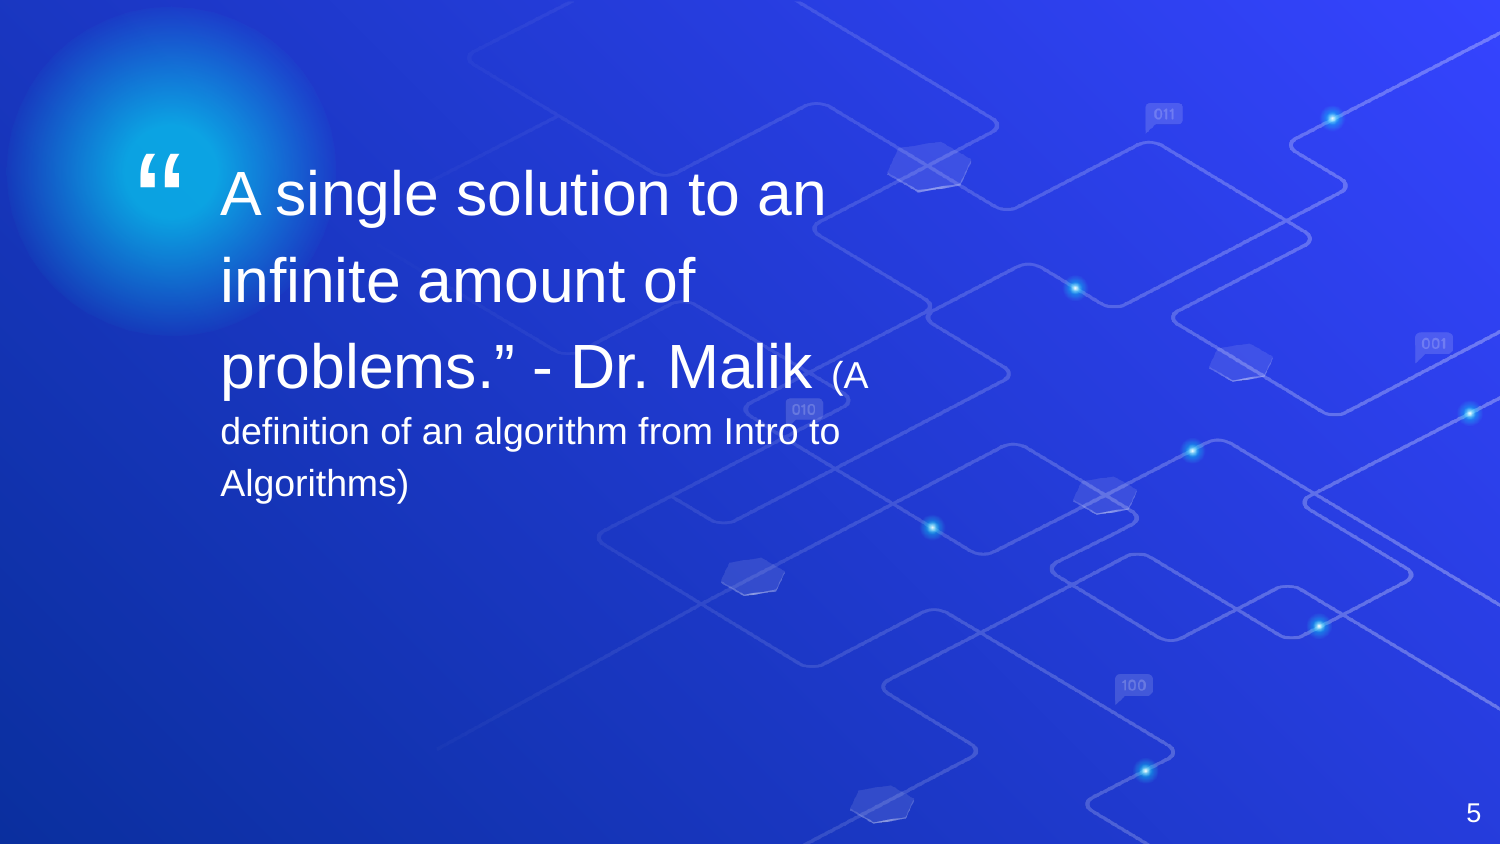

A single solution to an infinite amount of problems.” - Dr. Malik (A definition of an algorithm from Intro to Algorithms)
5